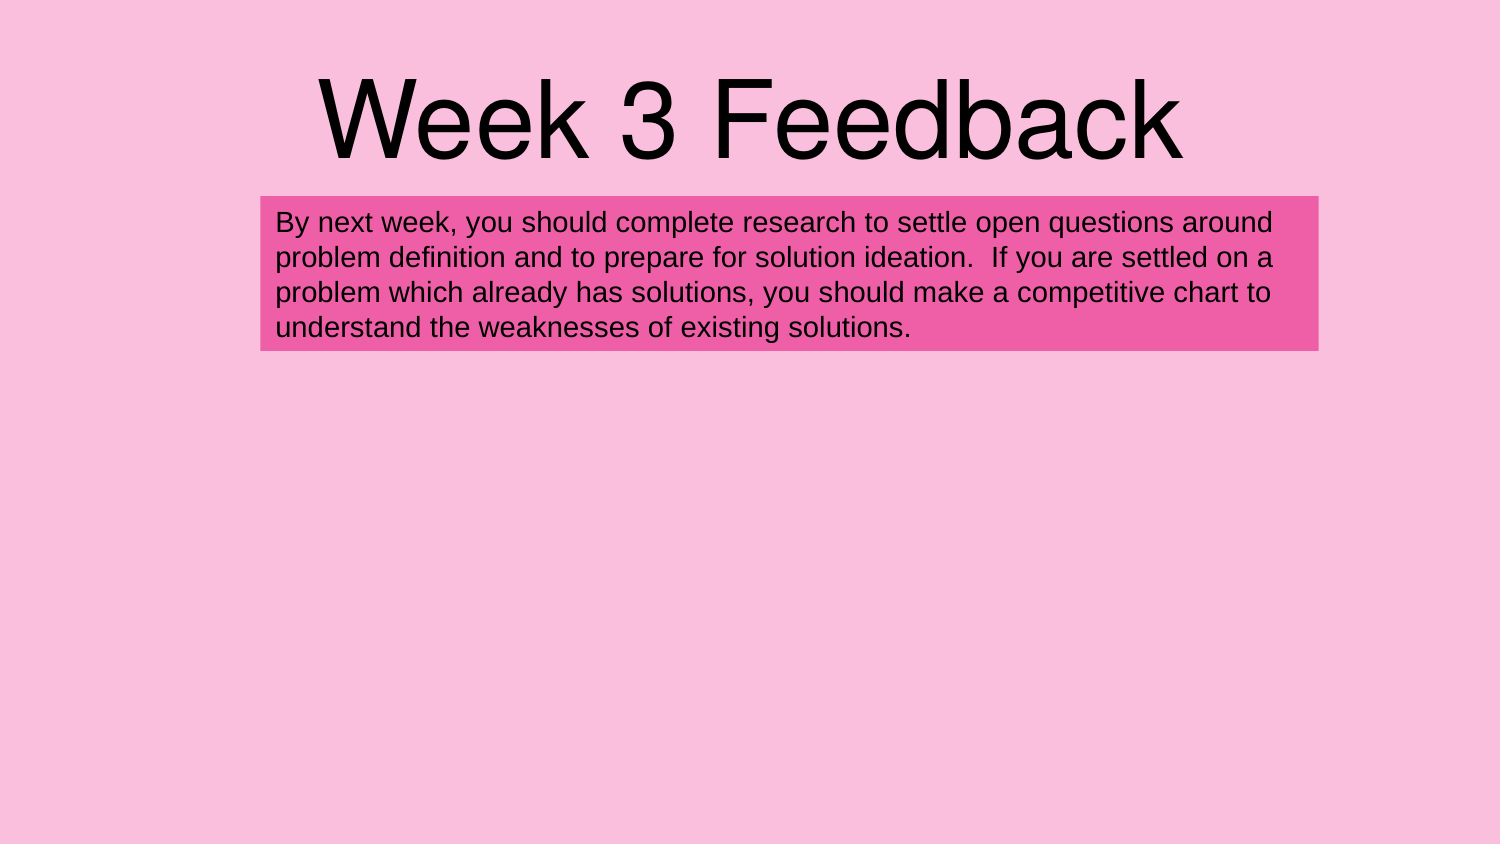

# Week 3 Feedback
By next week, you should complete research to settle open questions around problem definition and to prepare for solution ideation.  If you are settled on a problem which already has solutions, you should make a competitive chart to understand the weaknesses of existing solutions.